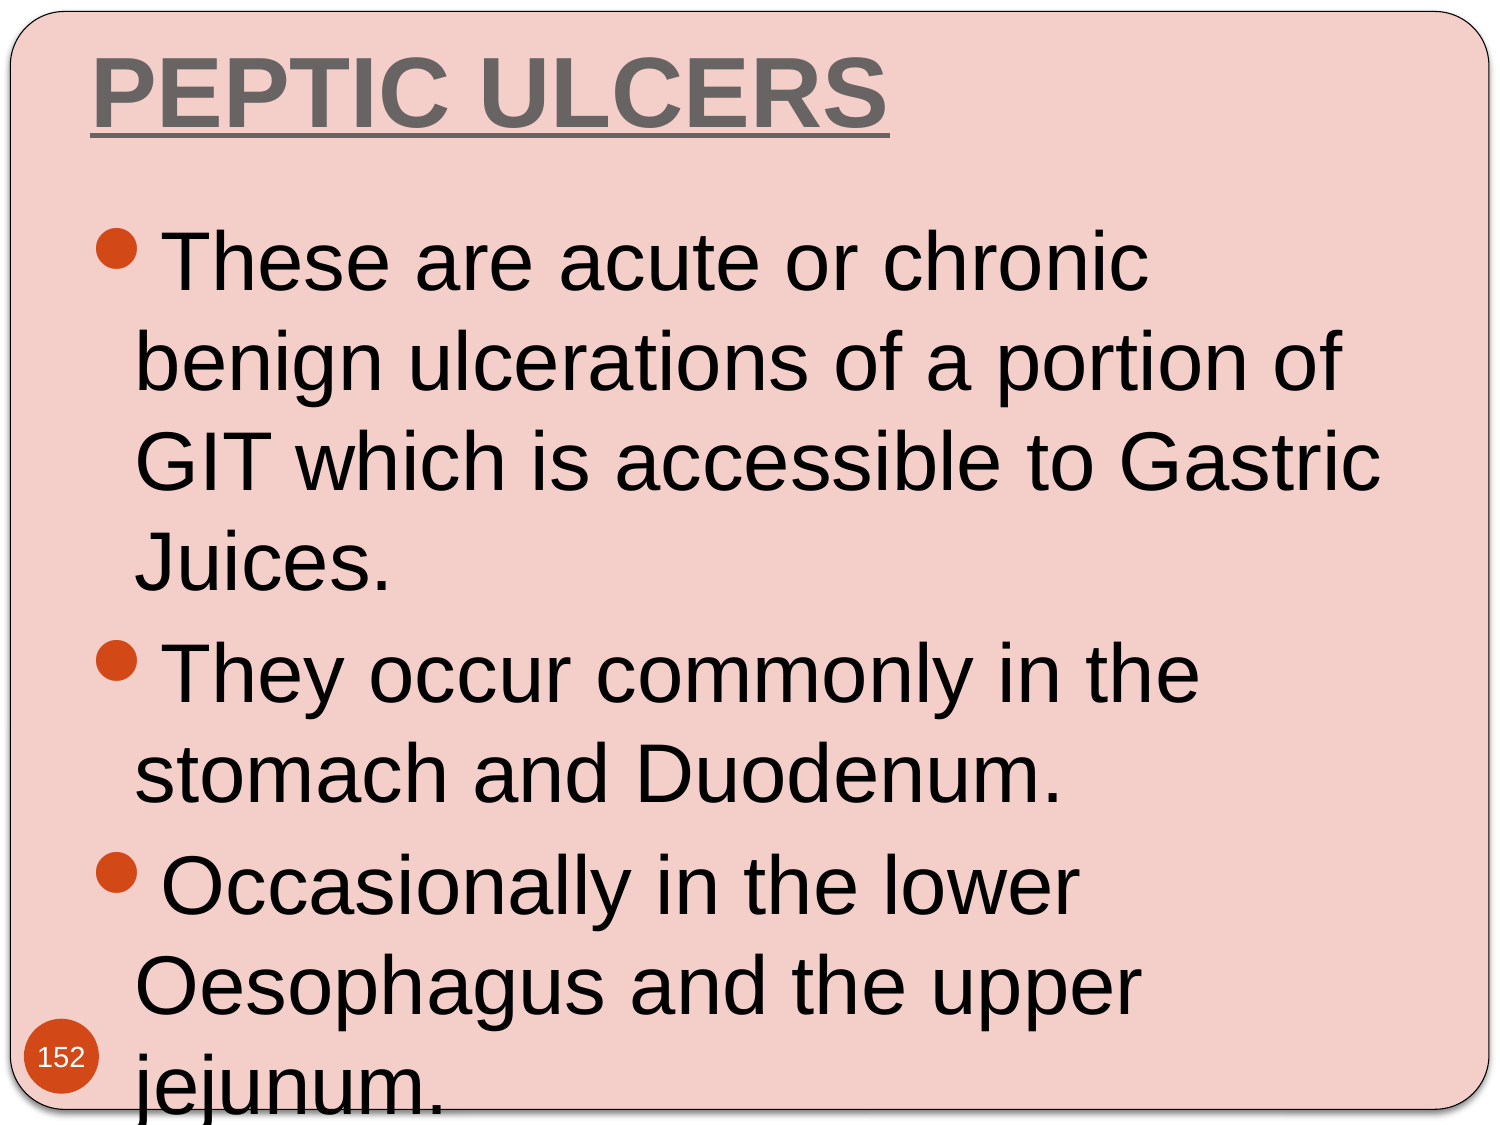

# PEPTIC ULCERS
These are acute or chronic benign ulcerations of a portion of GIT which is accessible to Gastric Juices.
They occur commonly in the stomach and Duodenum.
Occasionally in the lower Oesophagus and the upper jejunum.
152